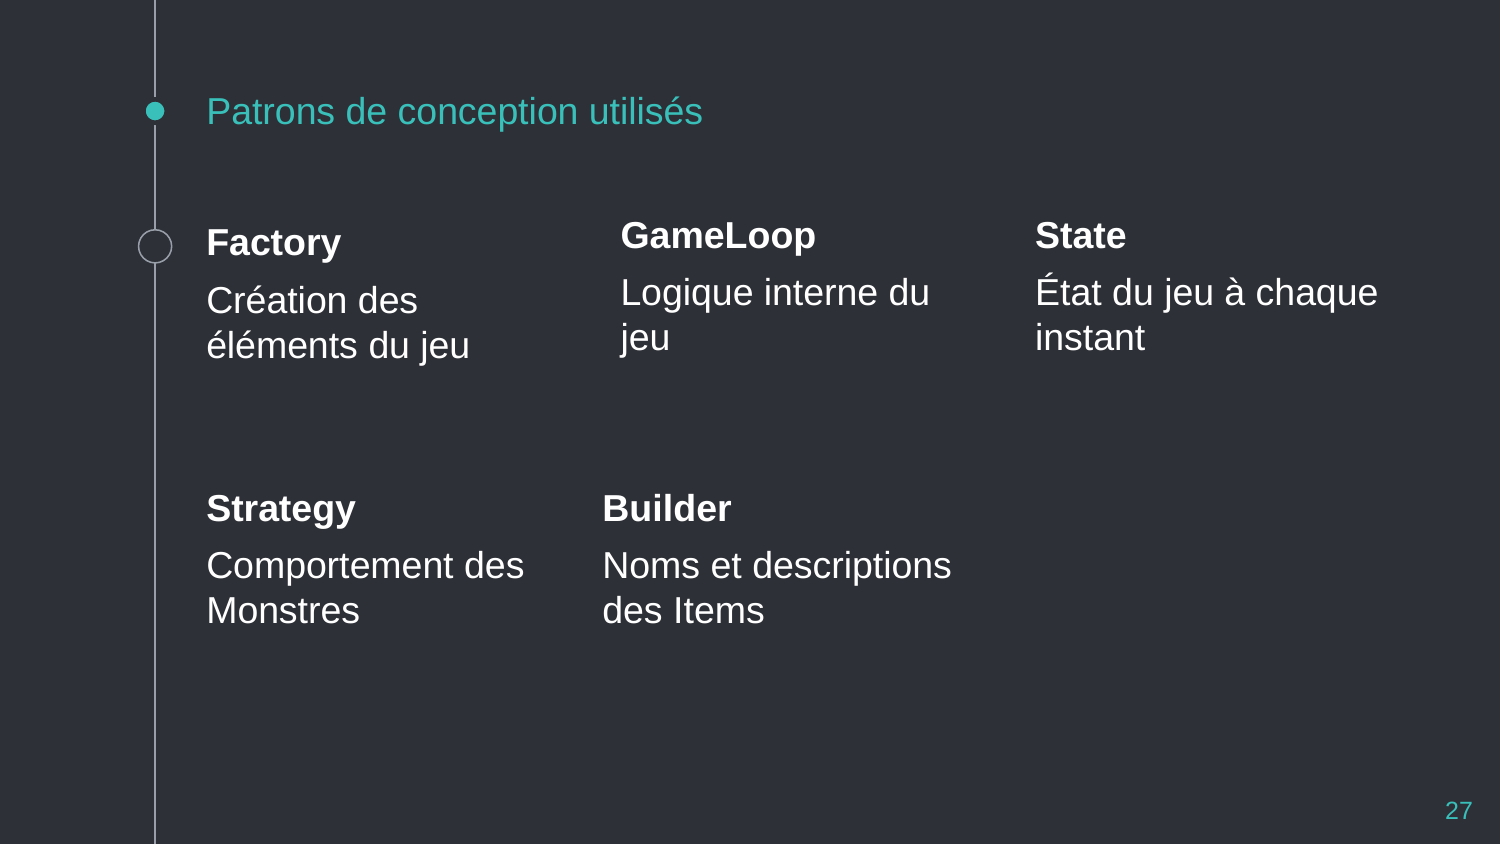

# Patrons de conception utilisés
GameLoop
Logique interne du jeu
State
État du jeu à chaque instant

Factory
Création des éléments du jeu
Strategy
Comportement des Monstres

Builder
Noms et descriptions des Items

27